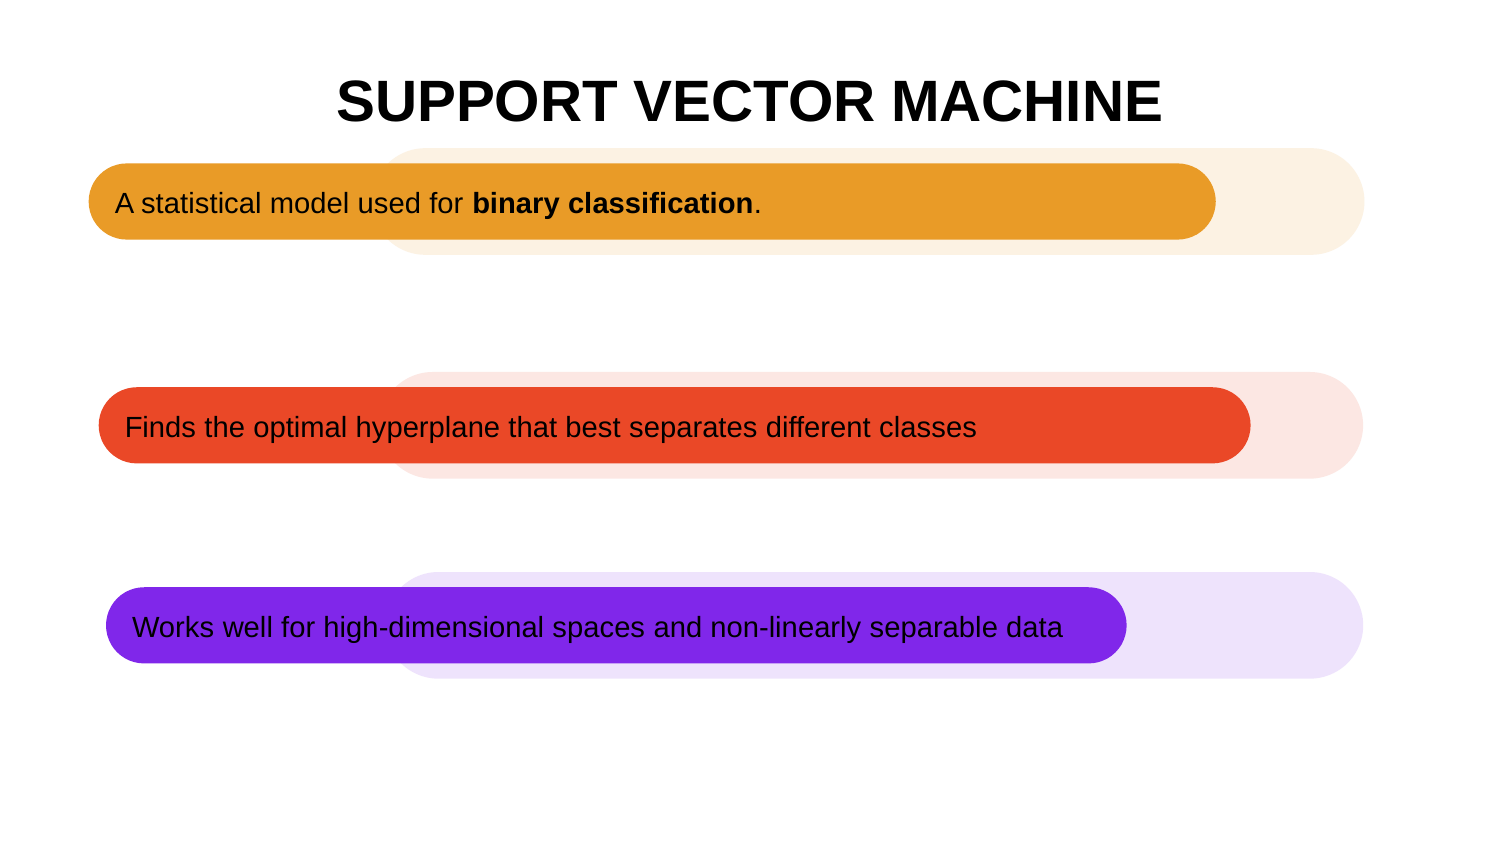

# SUPPORT VECTOR MACHINE

A statistical model used for binary classification.

Finds the optimal hyperplane that best separates different classes

Works well for high-dimensional spaces and non-linearly separable data

Social networks